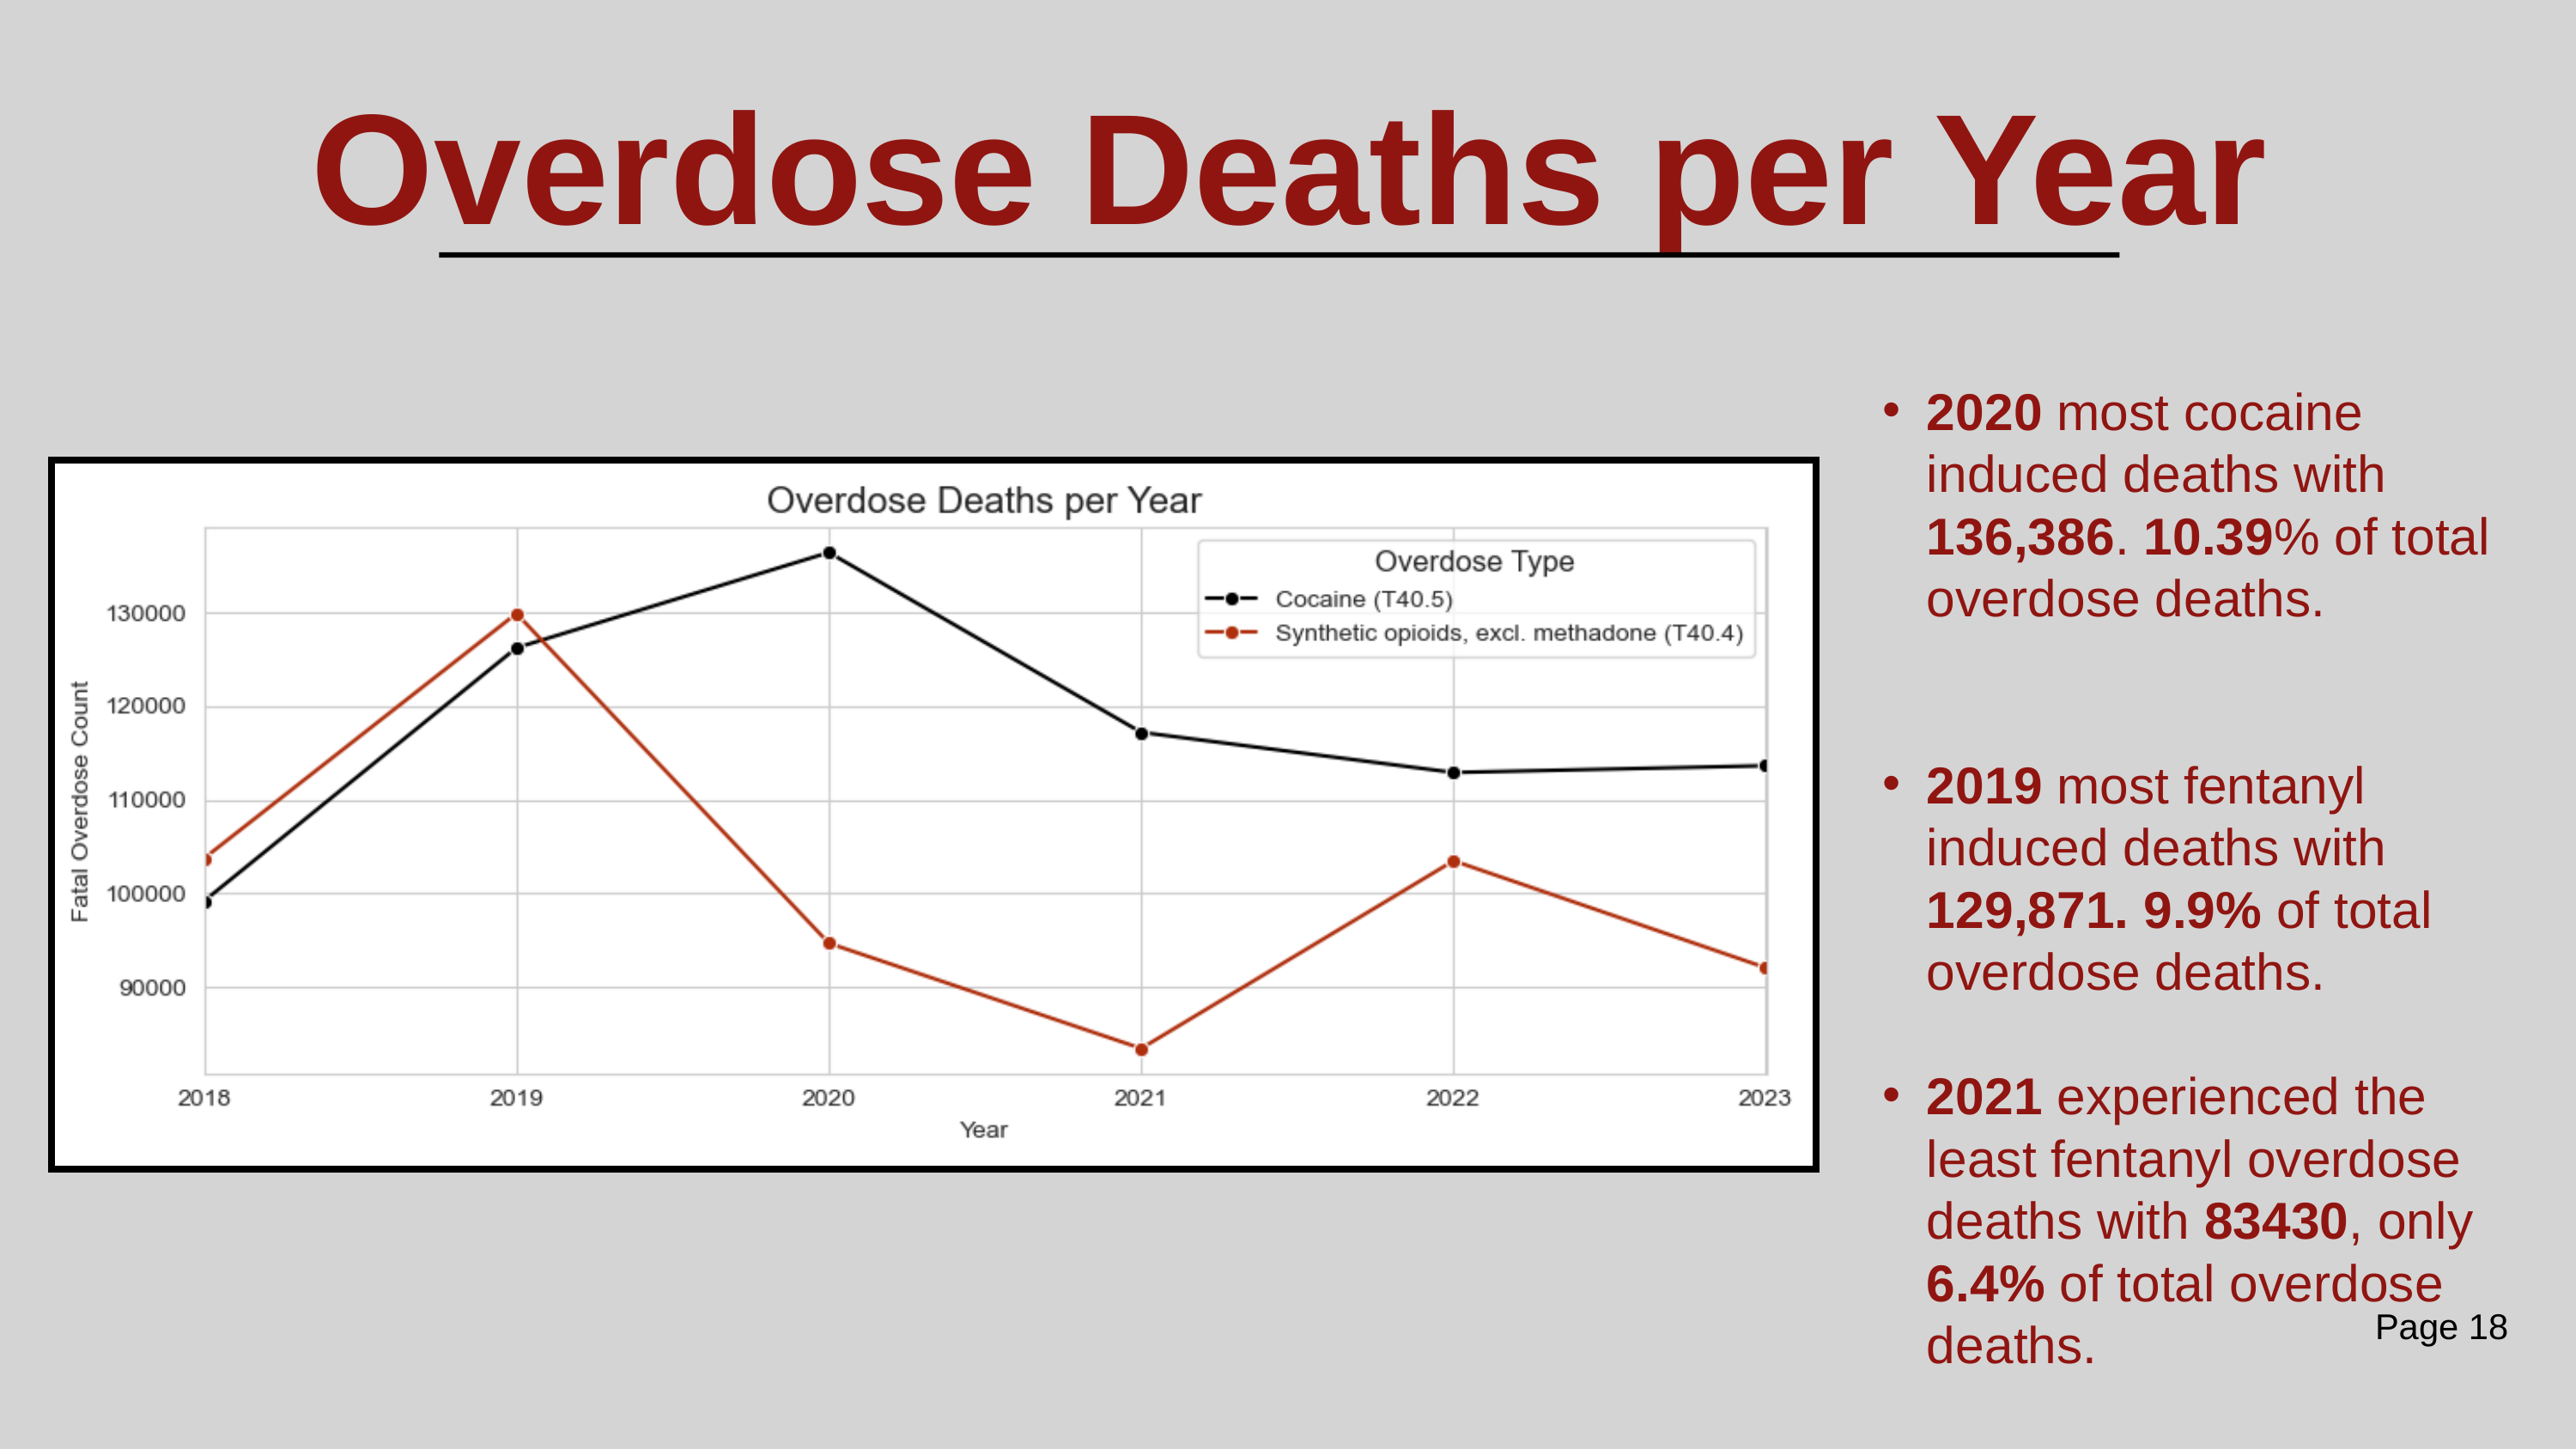

Overdose Deaths per Year

2020 most cocaine induced deaths with 136,386. 10.39% of total overdose deaths.

2019 most fentanyl induced deaths with 129,871. 9.9% of total overdose deaths.

2021 experienced the least fentanyl overdose deaths with 83430, only 6.4% of total overdose deaths.

Page 18